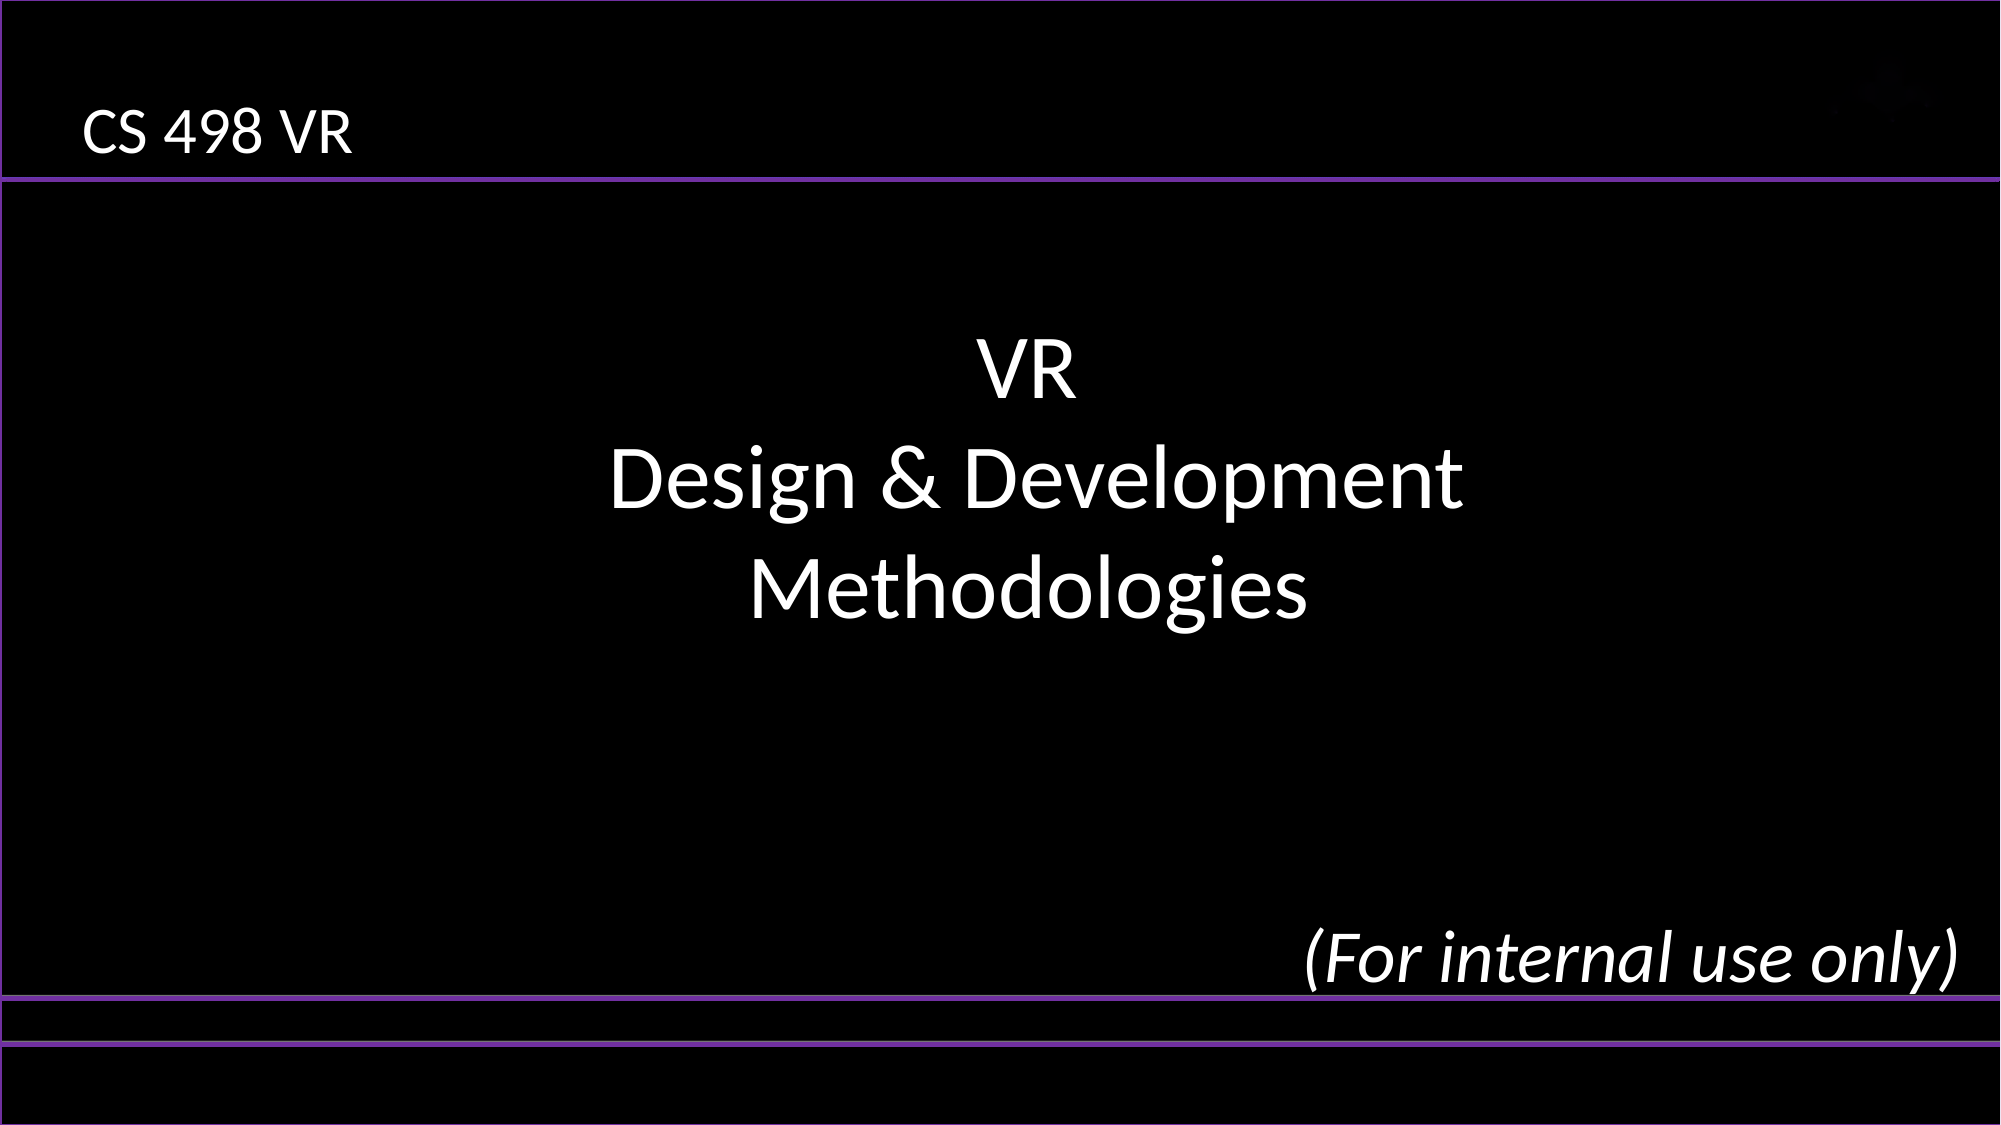

CS 498 VR

VR
Design & Development
Methodologies

(For internal use only)